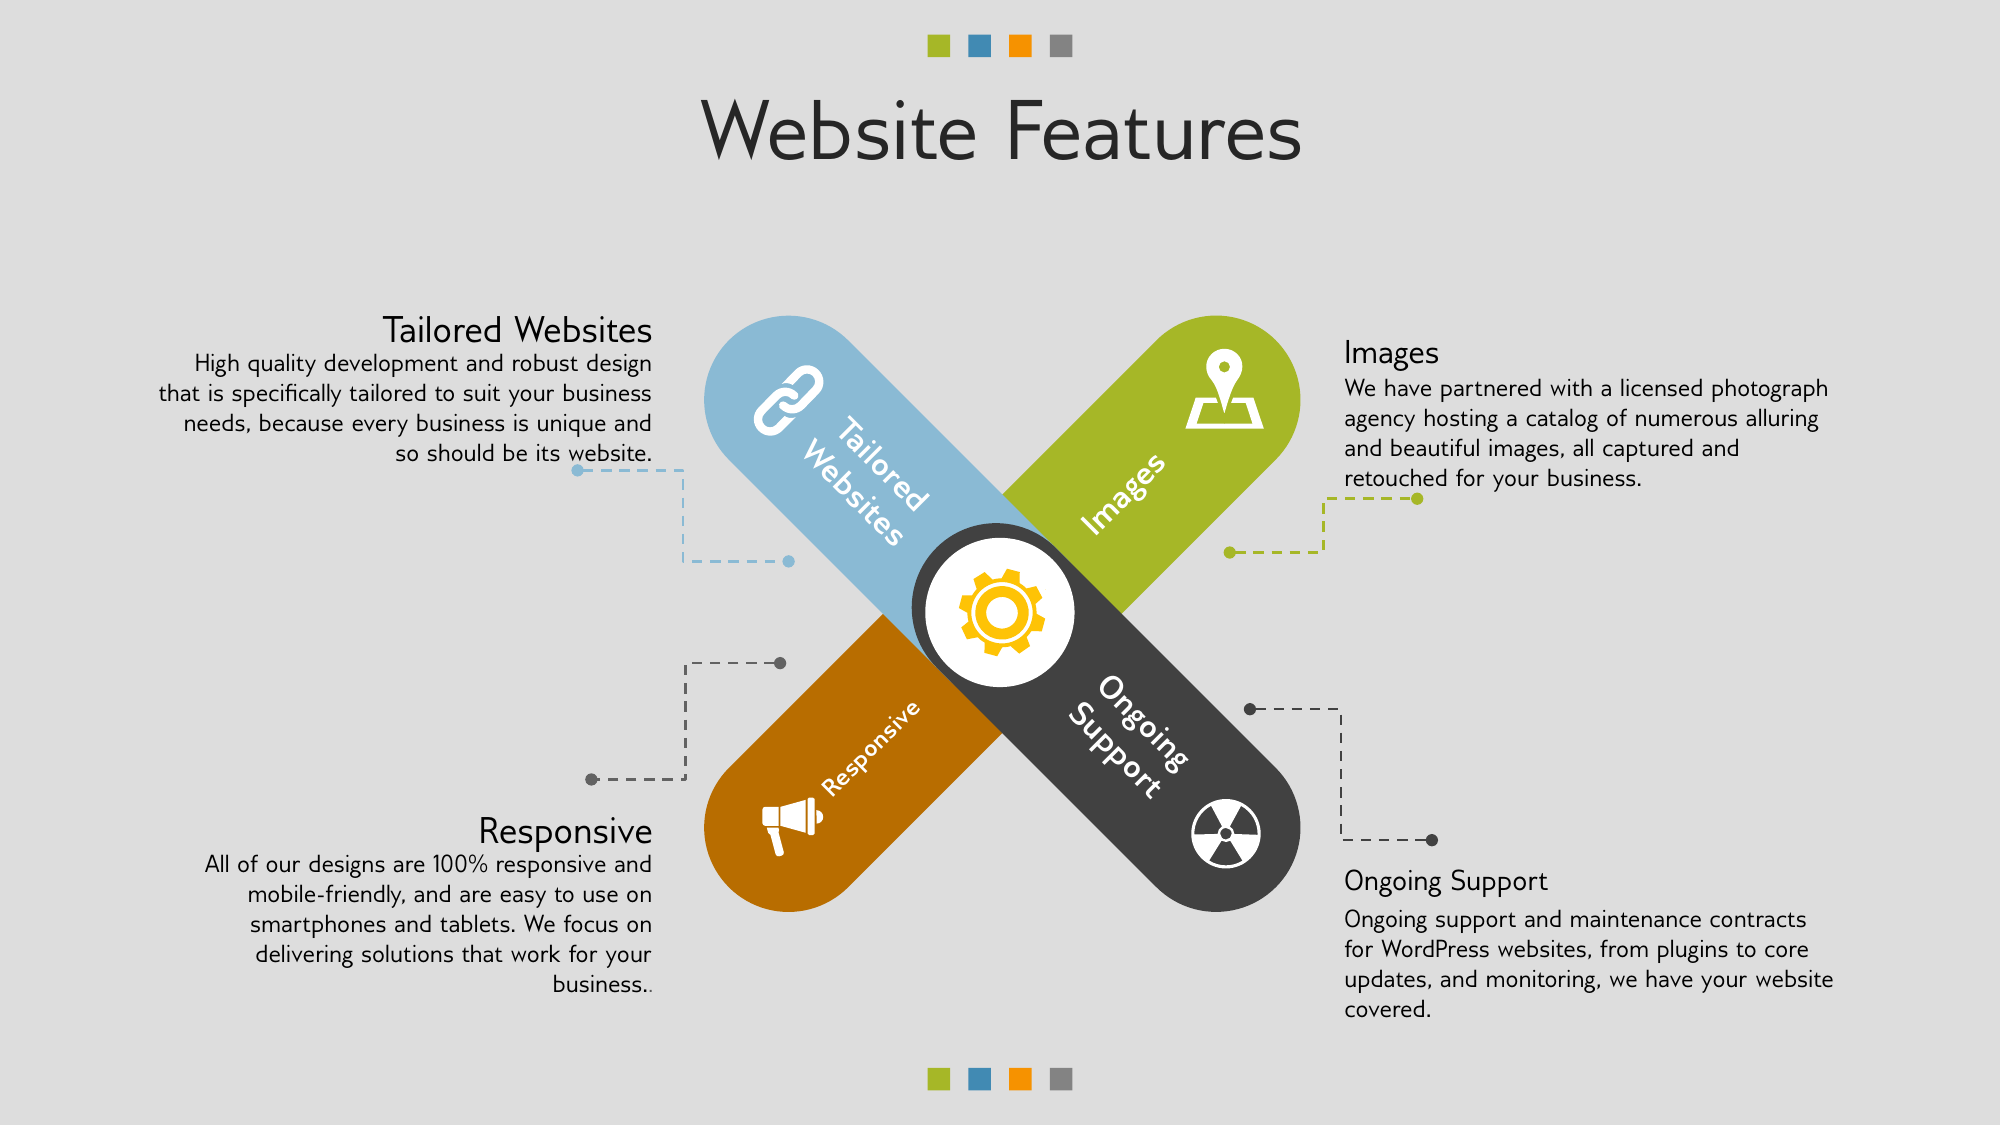

Website Features

Tailored Websites
High quality development and robust design that is specifically tailored to suit your business needs, because every business is unique and so should be its website.
Images
We have partnered with a licensed photograph agency hosting a catalog of numerous alluring and beautiful images, all captured and retouched for your business.

Tailored Websites
Images

Ongoing Support
Responsive
Responsive
All of our designs are 100% responsive and mobile-friendly, and are easy to use on smartphones and tablets. We focus on delivering solutions that work for your business..

Ongoing Support
Ongoing support and maintenance contracts for WordPress websites, from plugins to core updates, and monitoring, we have your website covered.